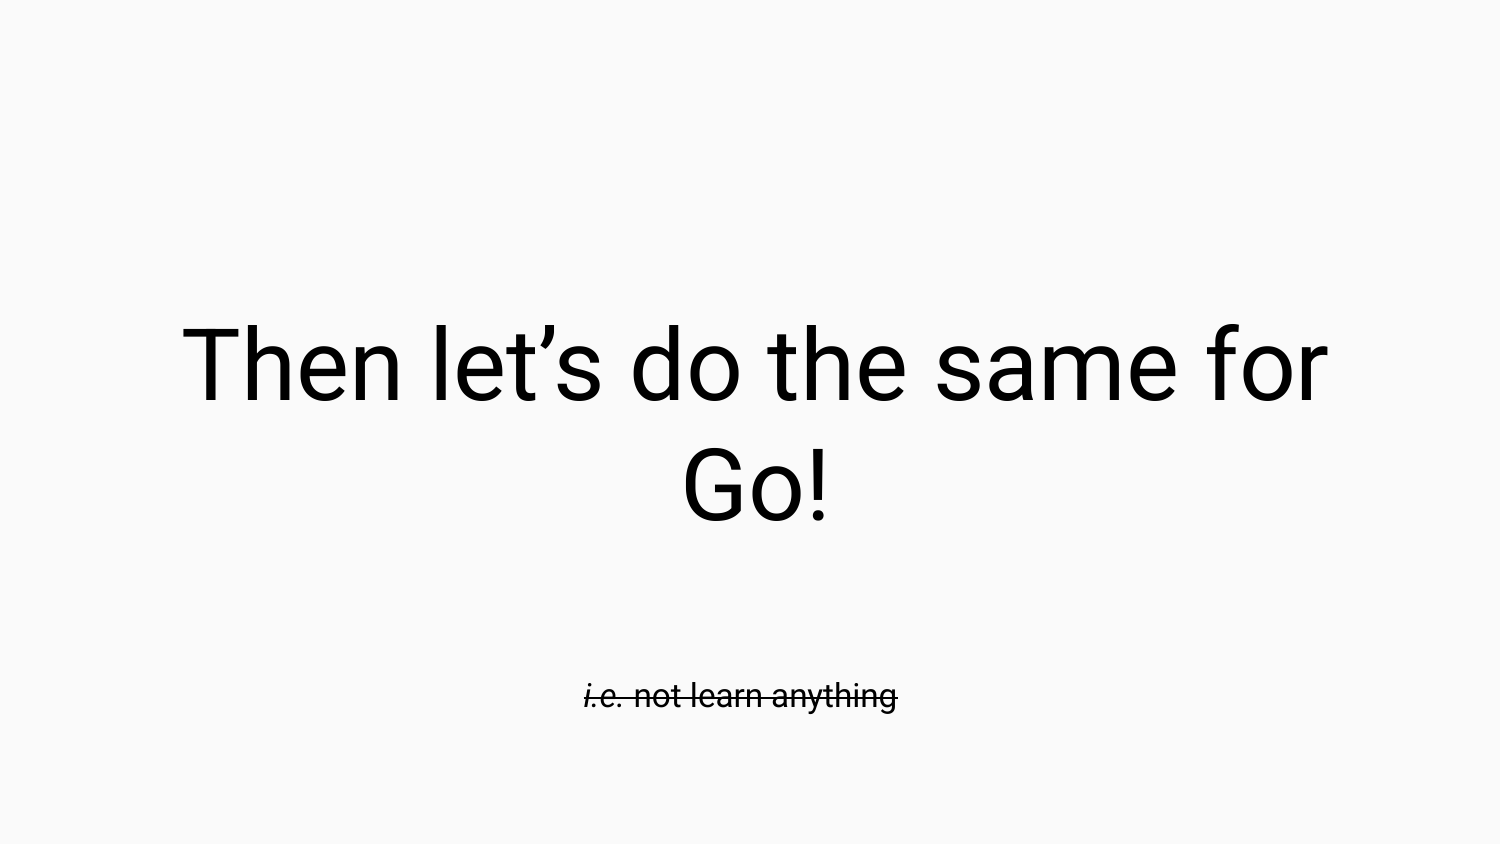

Then let’s do the same for Go!
i.e. not learn anything